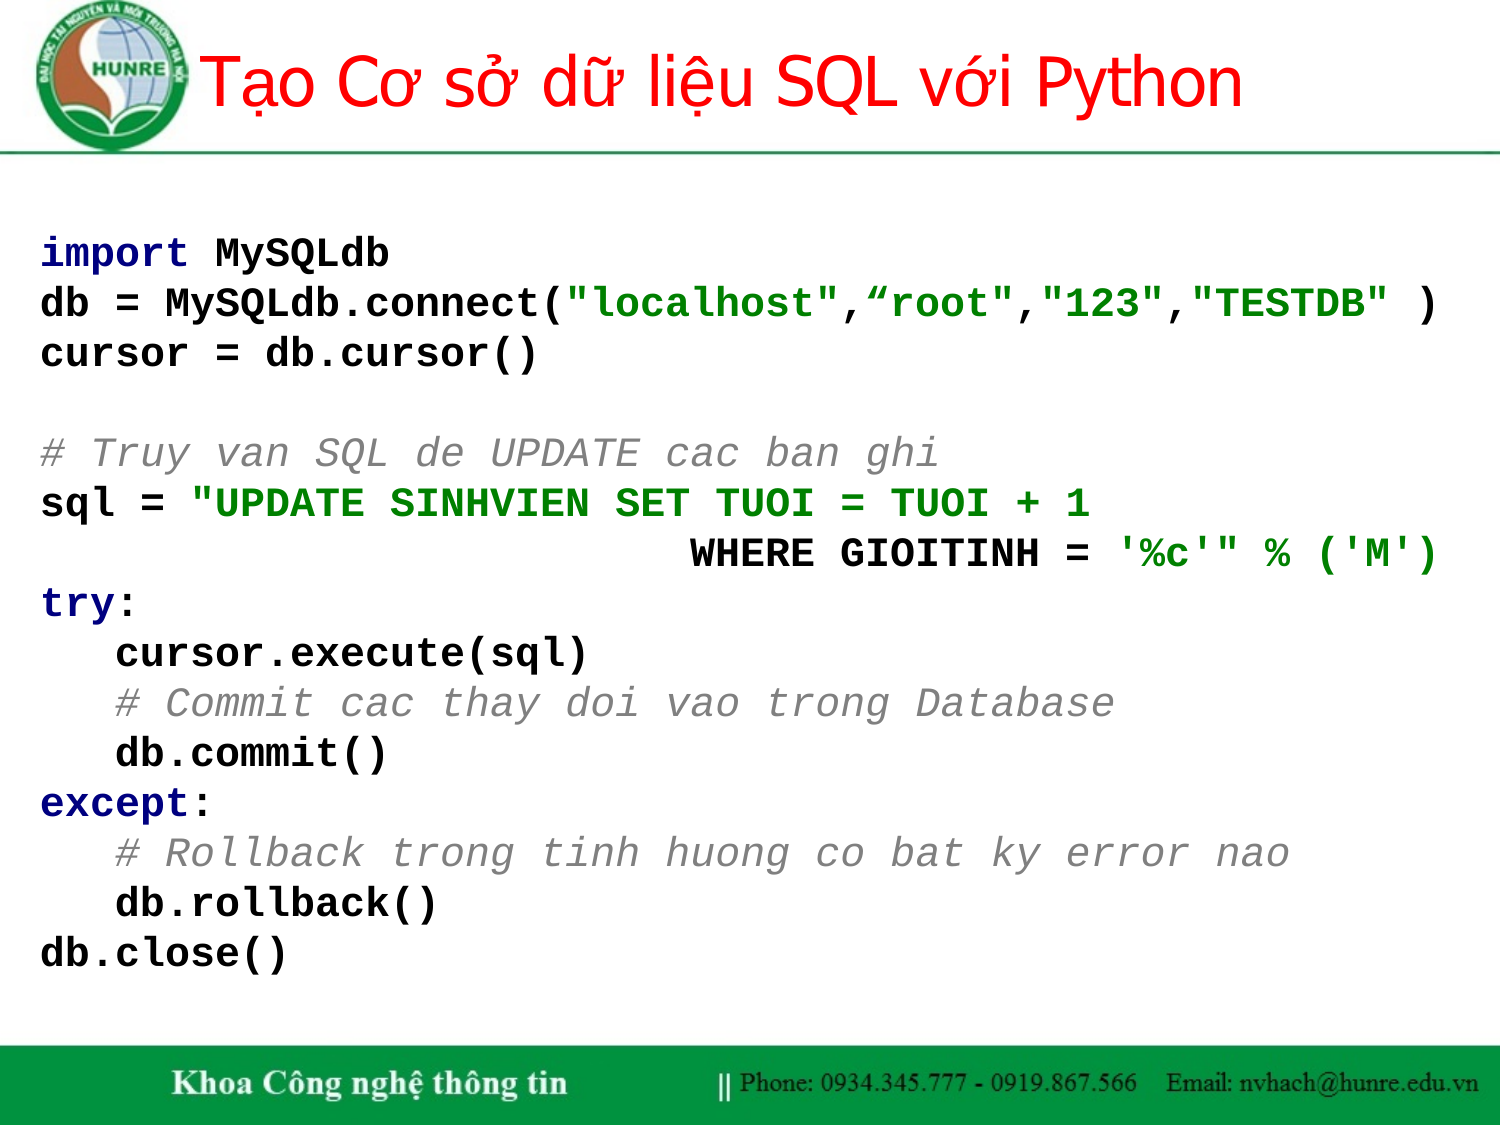

# Tạo Cơ sở dữ liệu SQL với Python
import MySQLdb
db = MySQLdb.connect("localhost",“root","123","TESTDB" )
cursor = db.cursor()
# Truy van SQL de UPDATE cac ban ghi
sql = "UPDATE SINHVIEN SET TUOI = TUOI + 1
                          WHERE GIOITINH = '%c'" % ('M')
try:
   cursor.execute(sql)
   # Commit cac thay doi vao trong Database
   db.commit()
except:
   # Rollback trong tinh huong co bat ky error nao
   db.rollback()
db.close()